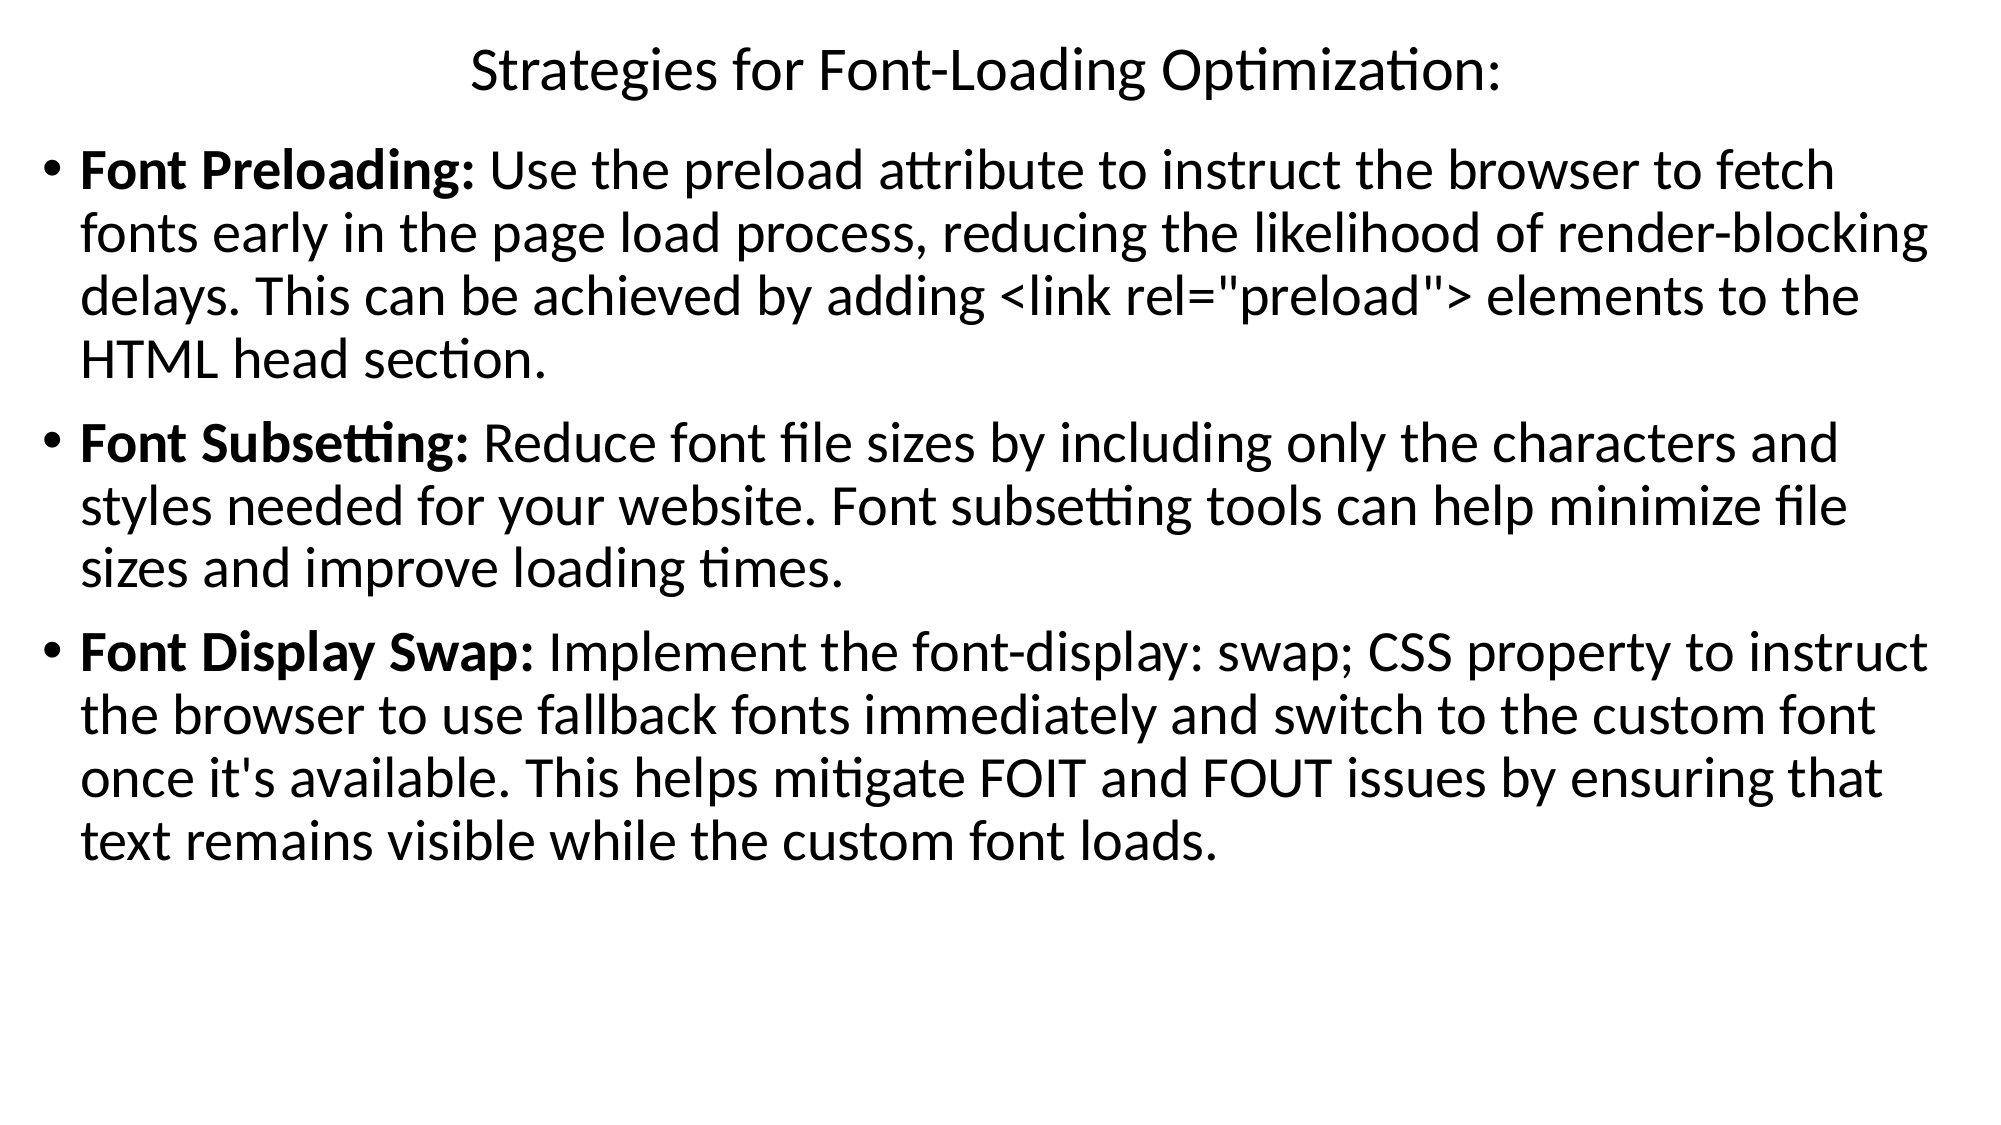

# Strategies for Font-Loading Optimization:
Font Preloading: Use the preload attribute to instruct the browser to fetch fonts early in the page load process, reducing the likelihood of render-blocking delays. This can be achieved by adding <link rel="preload"> elements to the HTML head section.
Font Subsetting: Reduce font file sizes by including only the characters and styles needed for your website. Font subsetting tools can help minimize file sizes and improve loading times.
Font Display Swap: Implement the font-display: swap; CSS property to instruct the browser to use fallback fonts immediately and switch to the custom font once it's available. This helps mitigate FOIT and FOUT issues by ensuring that text remains visible while the custom font loads.